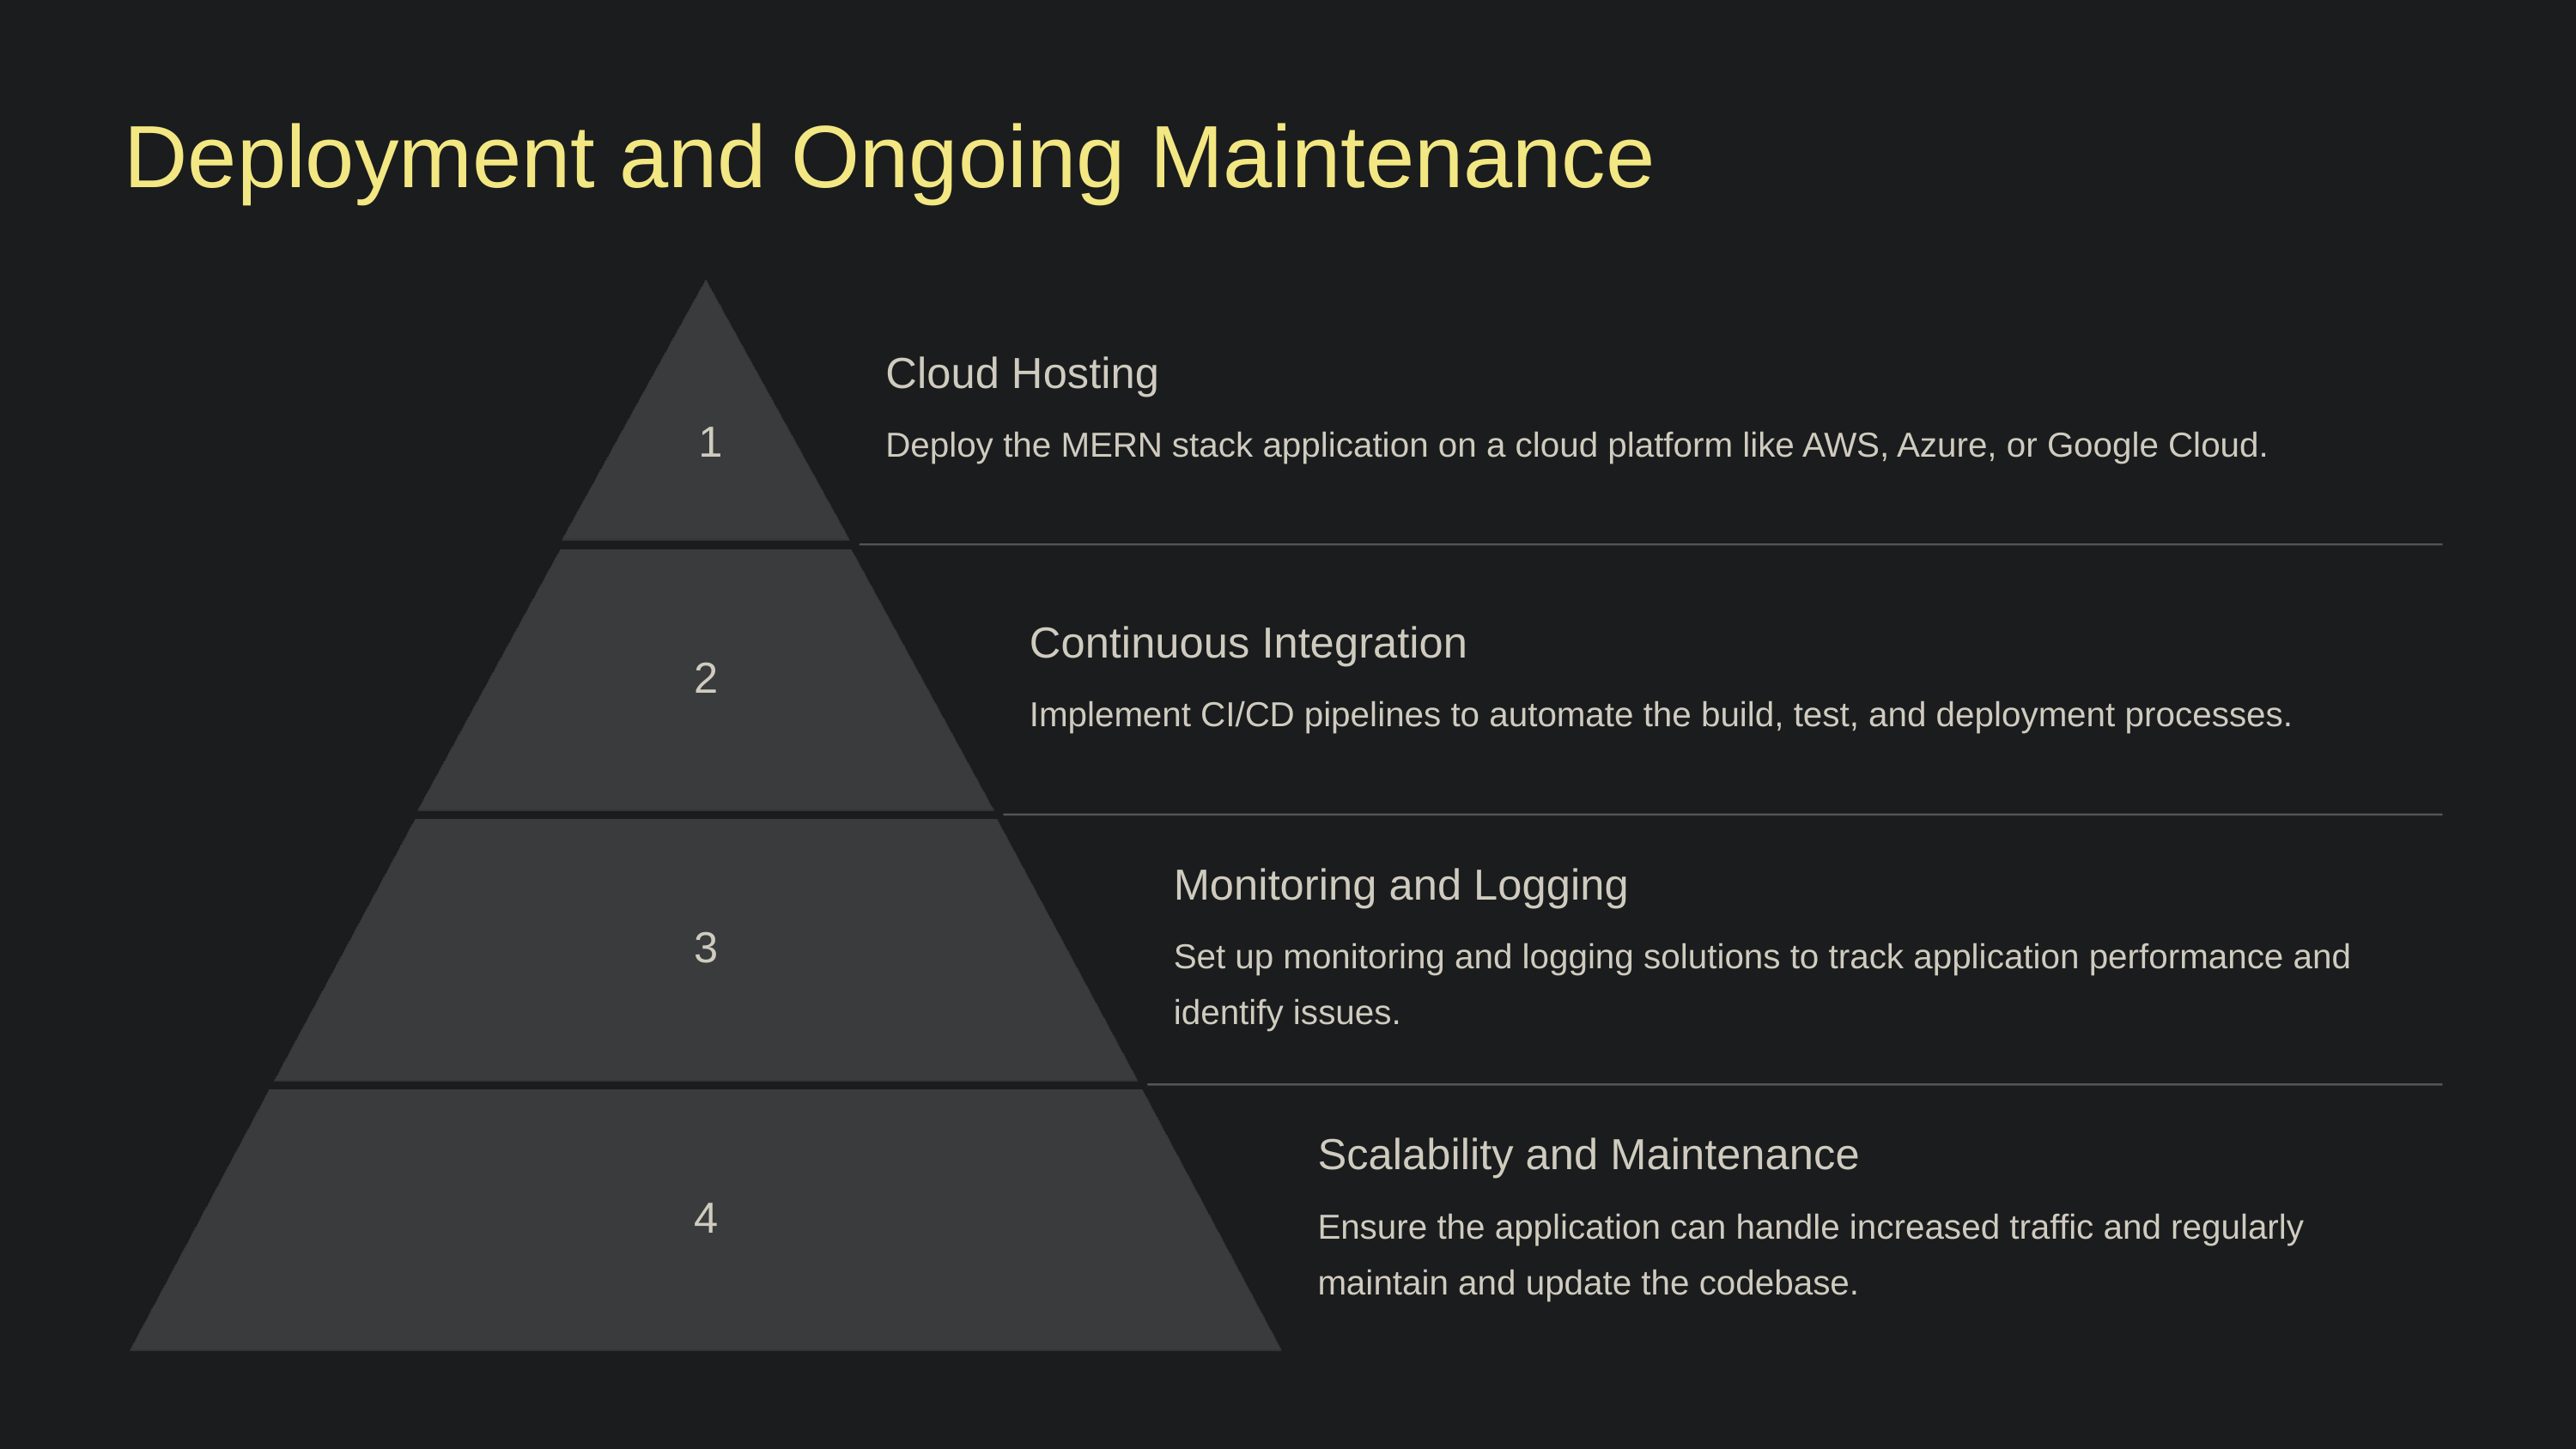

Deployment and Ongoing Maintenance

Cloud Hosting
1
Deploy the MERN stack application on a cloud platform like AWS, Azure, or Google Cloud.

Continuous Integration
2
Implement CI/CD pipelines to automate the build, test, and deployment processes.

Monitoring and Logging
3
Set up monitoring and logging solutions to track application performance and identify issues.

Scalability and Maintenance
4
Ensure the application can handle increased traffic and regularly maintain and update the codebase.